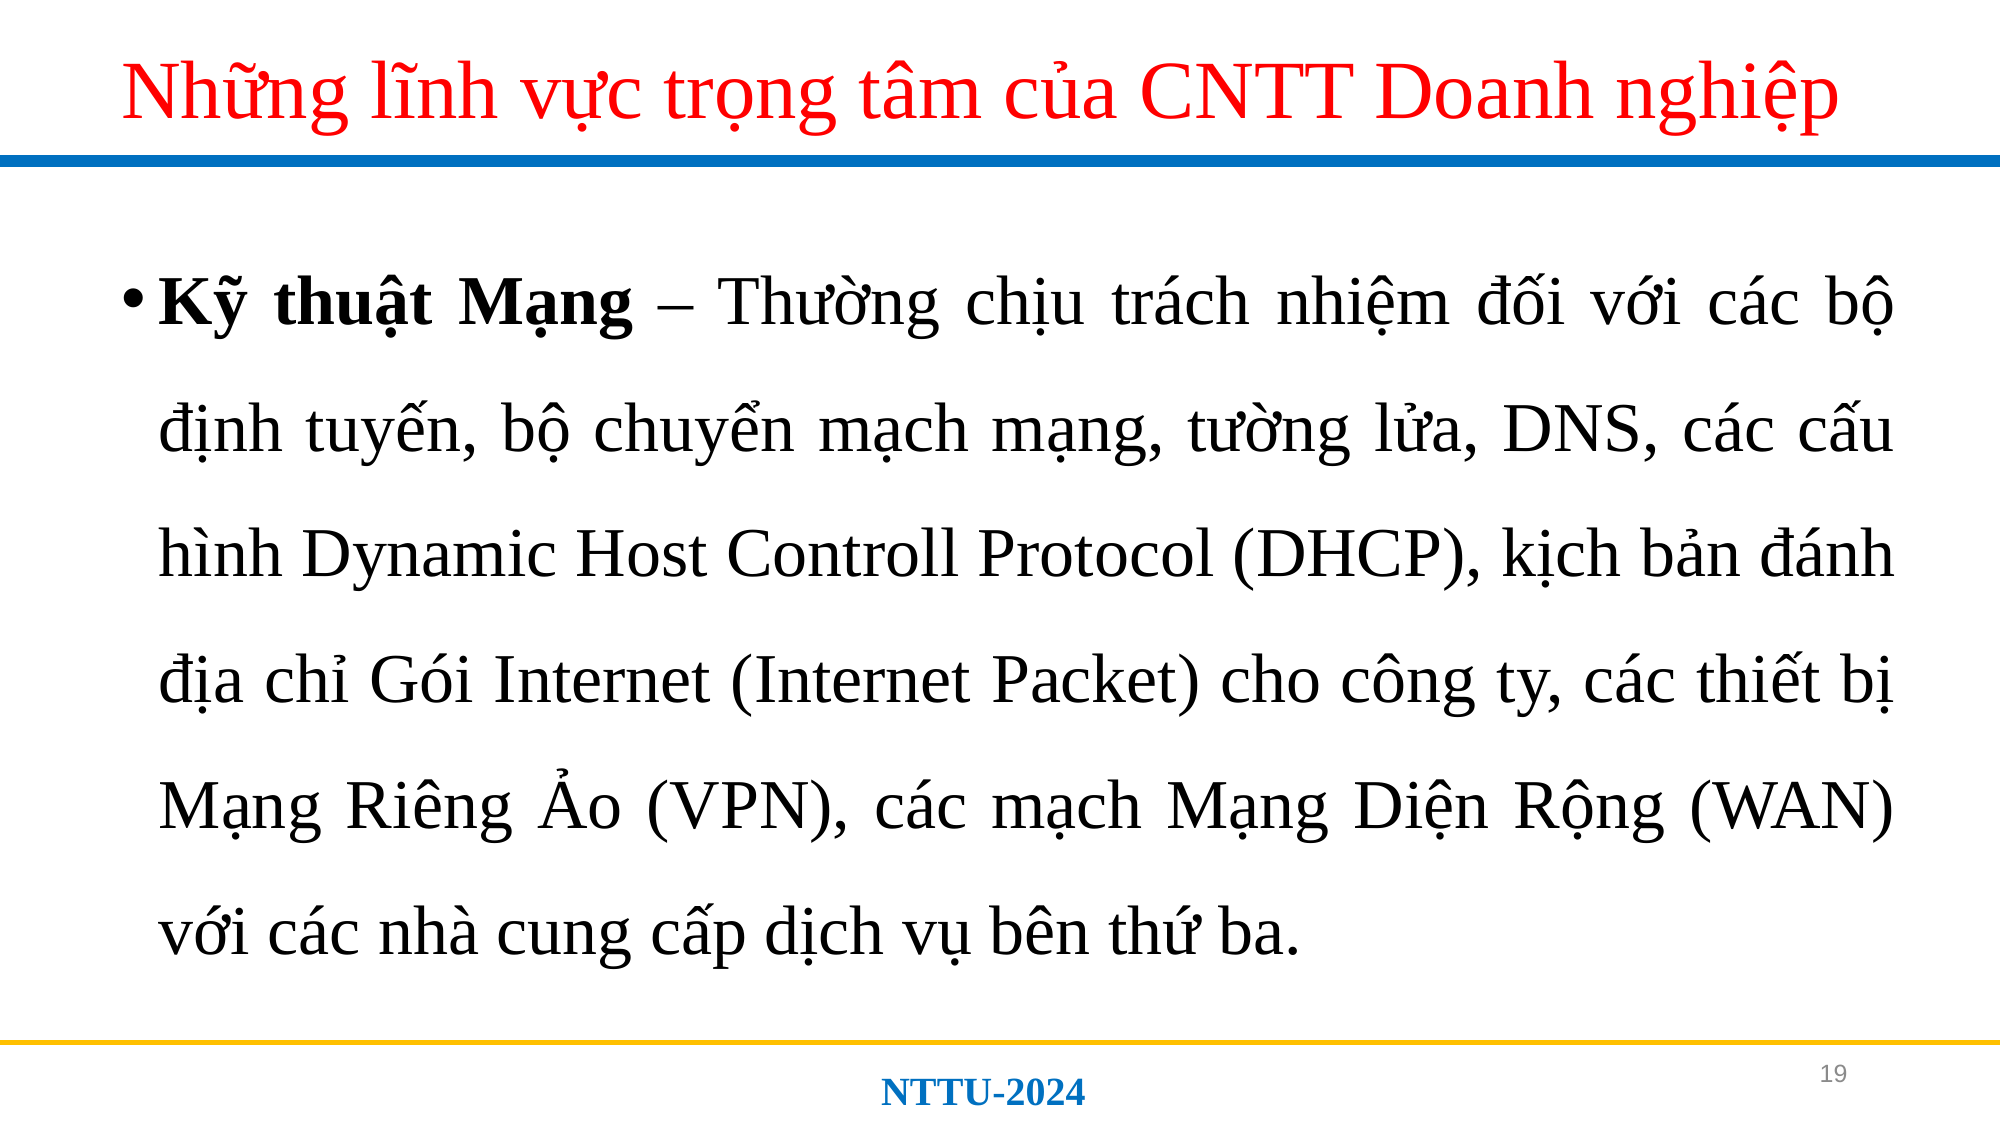

# Những lĩnh vực trọng tâm của CNTT Doanh nghiệp
Kỹ thuật Mạng – Thường chịu trách nhiệm đối với các bộ định tuyến, bộ chuyển mạch mạng, tường lửa, DNS, các cấu hình Dynamic Host Controll Protocol (DHCP), kịch bản đánh địa chỉ Gói Internet (Internet Packet) cho công ty, các thiết bị Mạng Riêng Ảo (VPN), các mạch Mạng Diện Rộng (WAN) với các nhà cung cấp dịch vụ bên thứ ba.
19